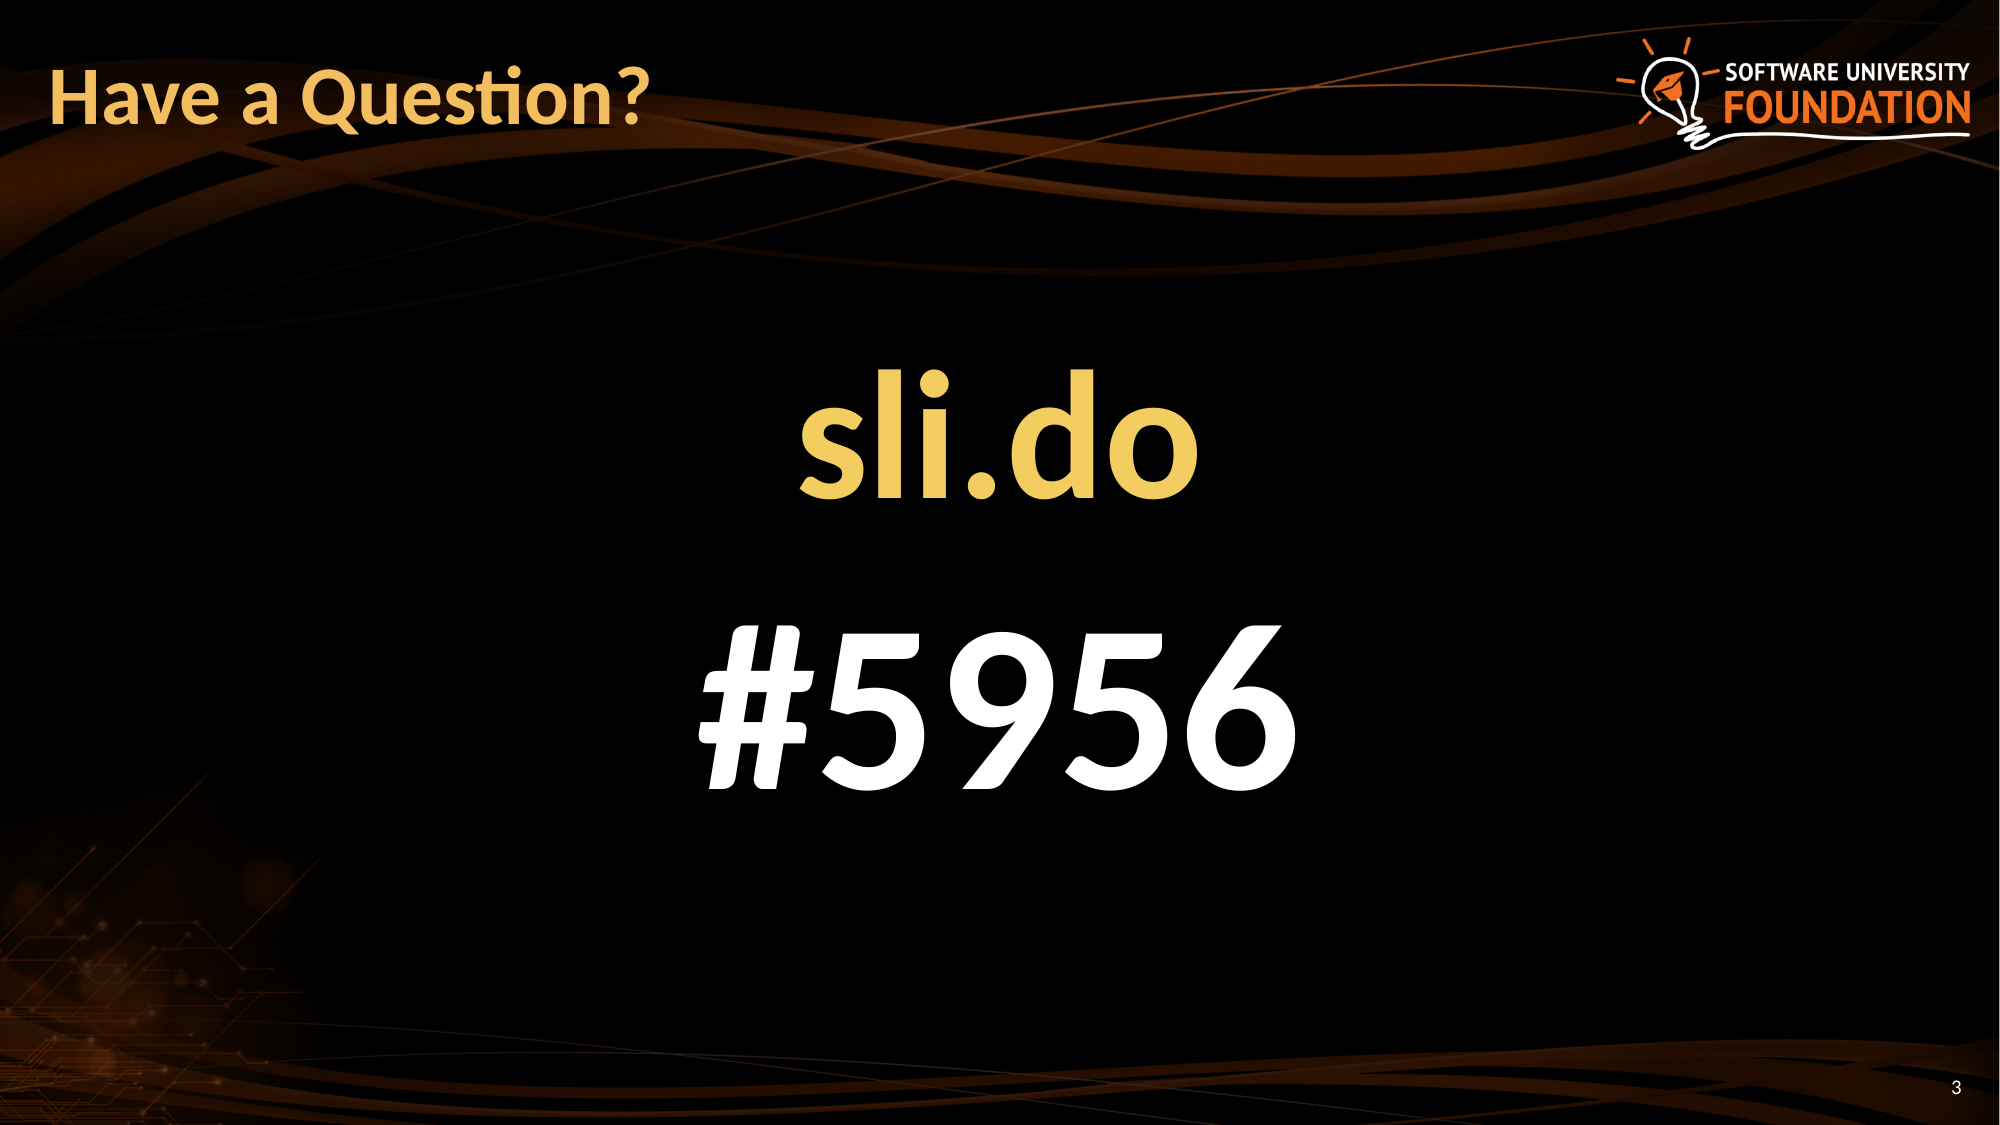

# Have a Question?

sli.do
#5956

3